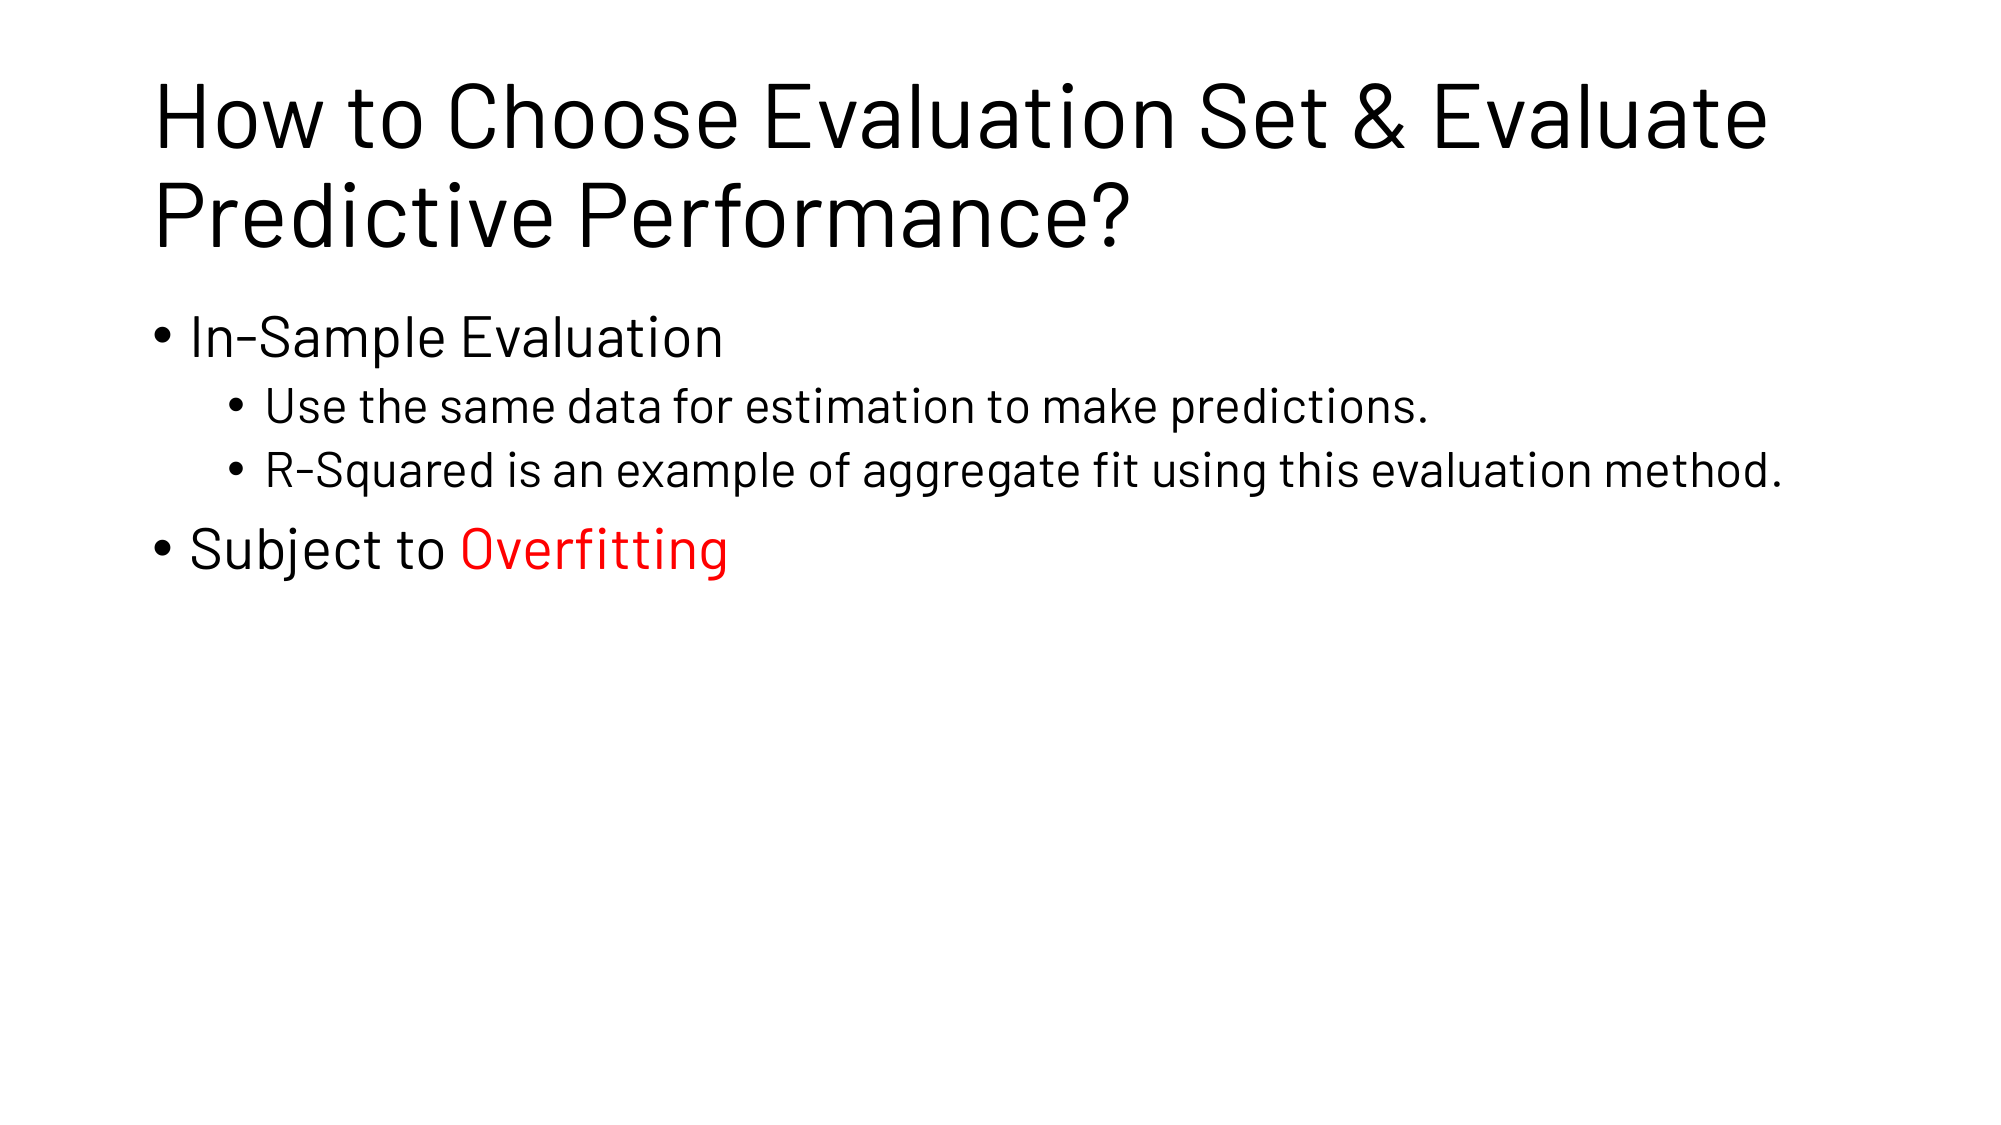

# How to Choose Evaluation Set & Evaluate Predictive Performance?
In-Sample Evaluation
Use the same data for estimation to make predictions.
R-Squared is an example of aggregate fit using this evaluation method.
Subject to Overfitting